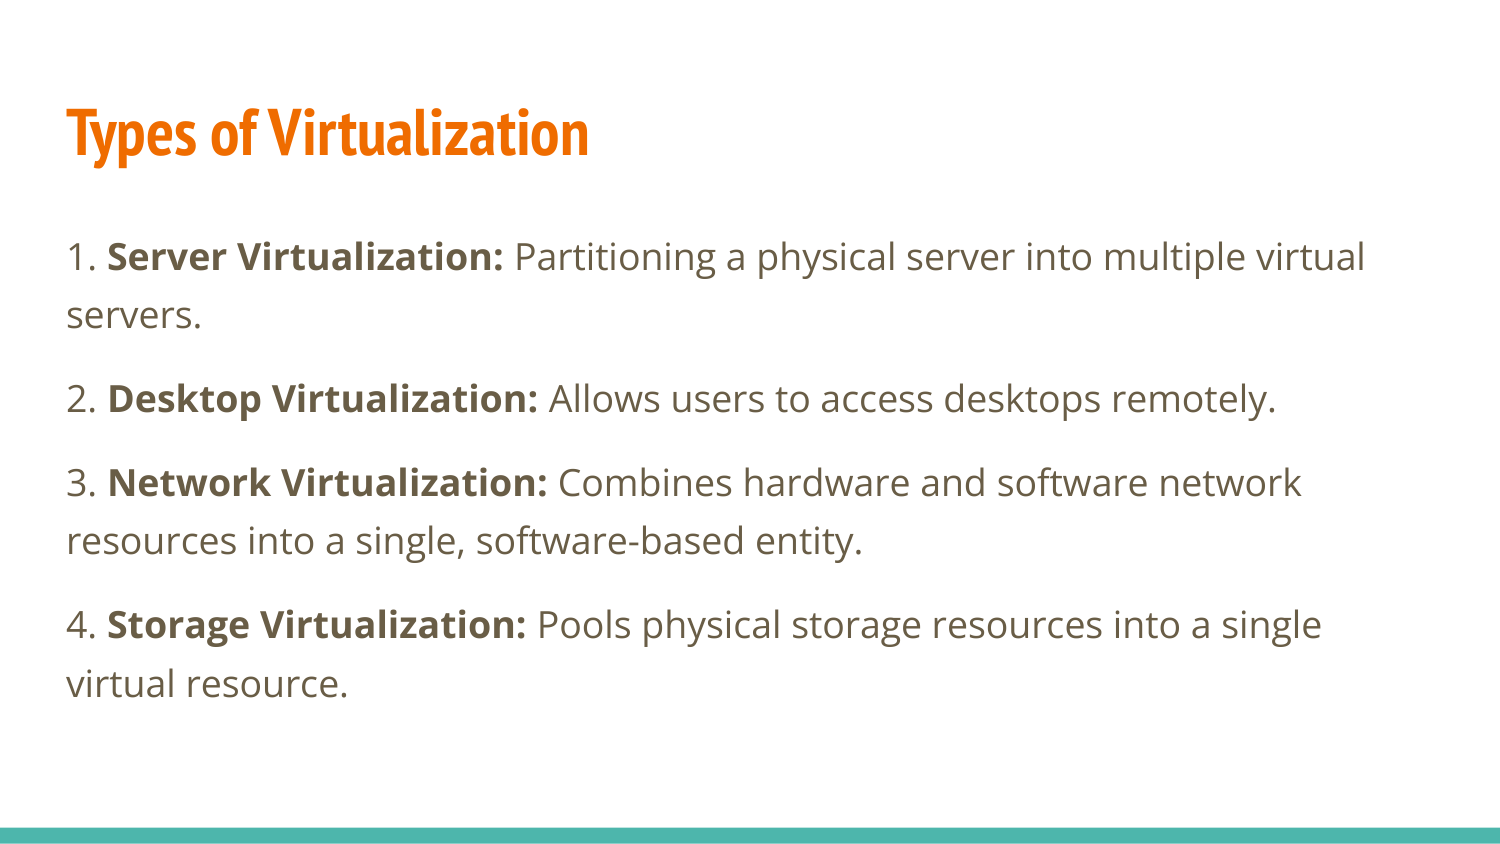

# Types of Virtualization
1. Server Virtualization: Partitioning a physical server into multiple virtual servers.
2. Desktop Virtualization: Allows users to access desktops remotely.
3. Network Virtualization: Combines hardware and software network resources into a single, software-based entity.
4. Storage Virtualization: Pools physical storage resources into a single virtual resource.